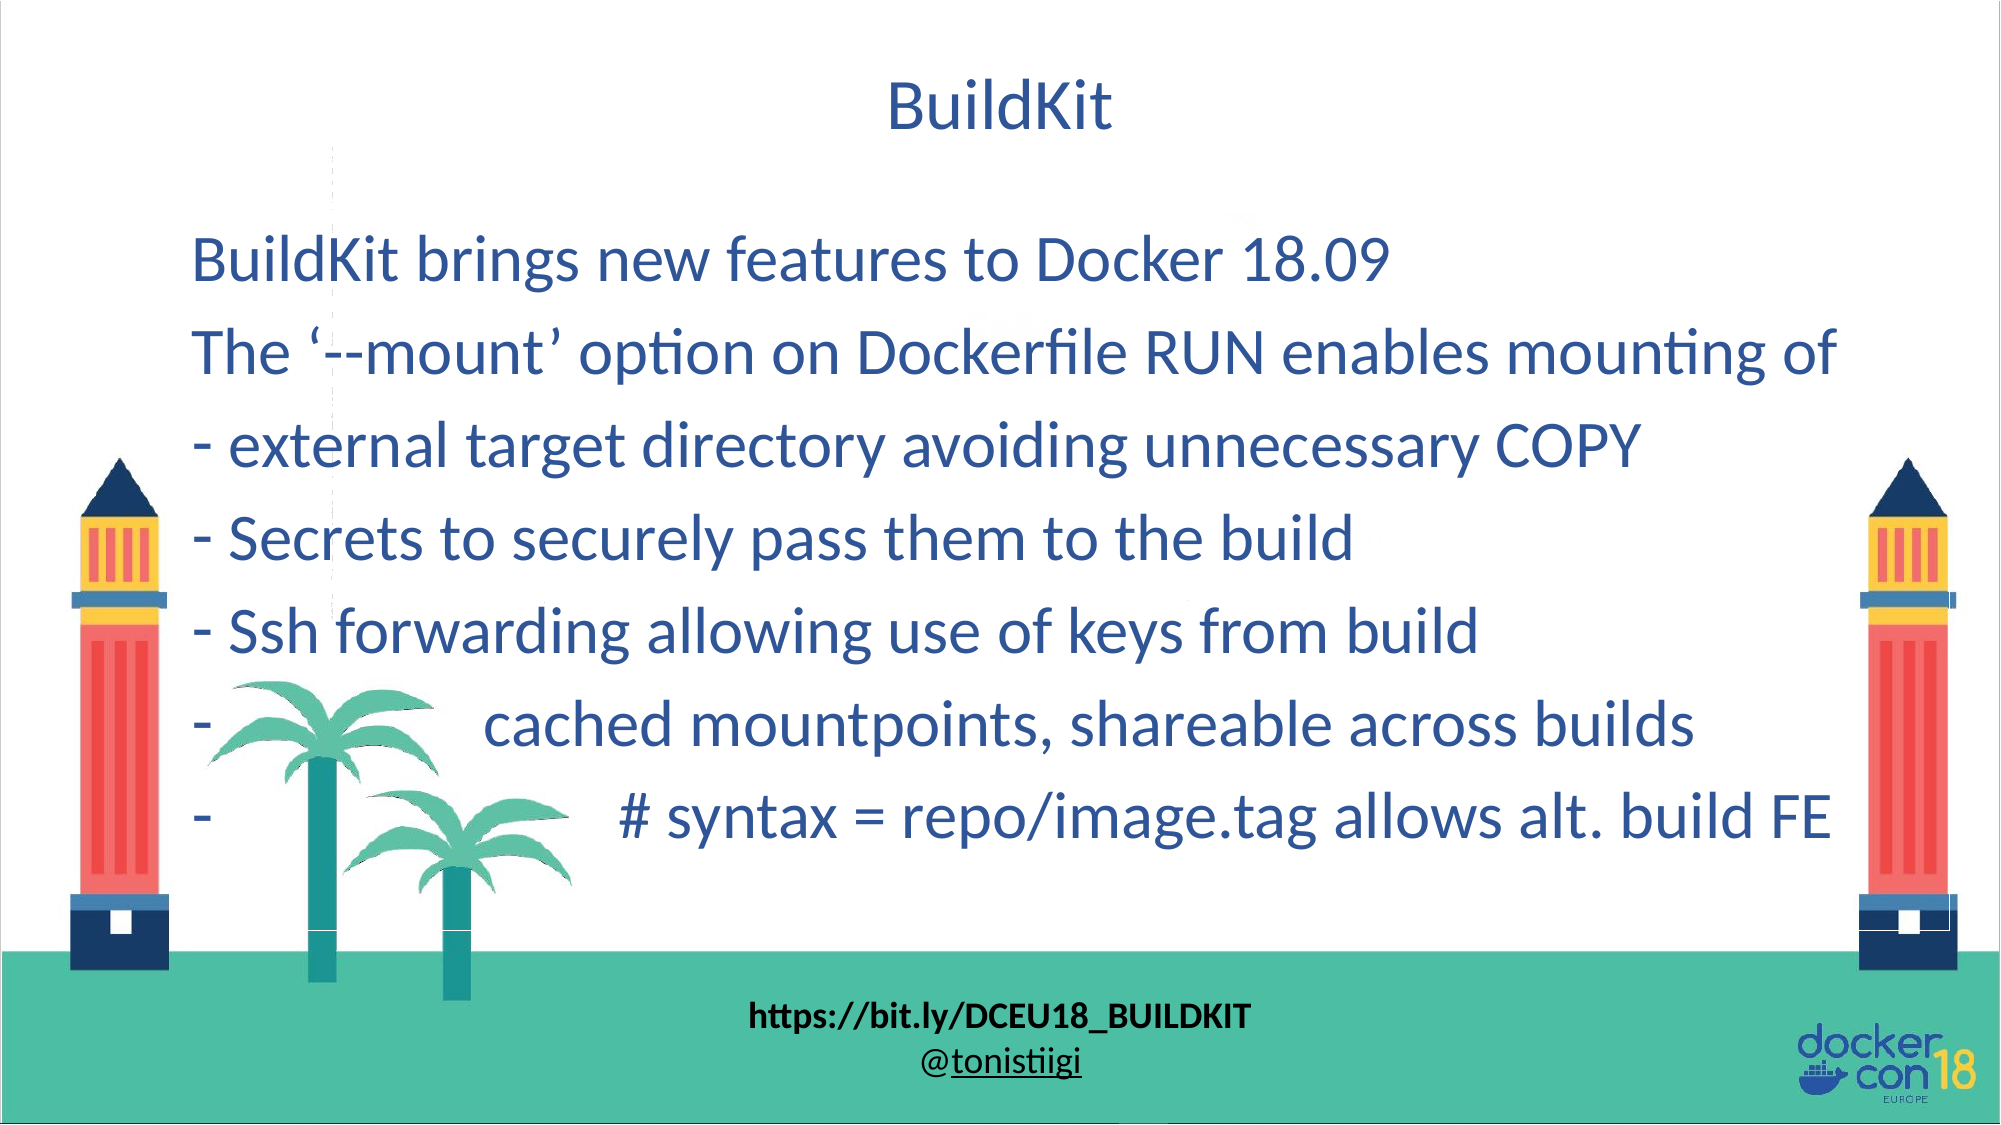

# BuildKit
BuildKit brings new features to Docker 18.09
The ‘--mount’ option on Dockerfile RUN enables mounting of
external target directory avoiding unnecessary COPY
Secrets to securely pass them to the build
Ssh forwarding allowing use of keys from build
                 cached mountpoints, shareable across builds
                          # syntax = repo/image.tag allows alt. build FE
https://bit.ly/DCEU18_BUILDKIT
@tonistiigi